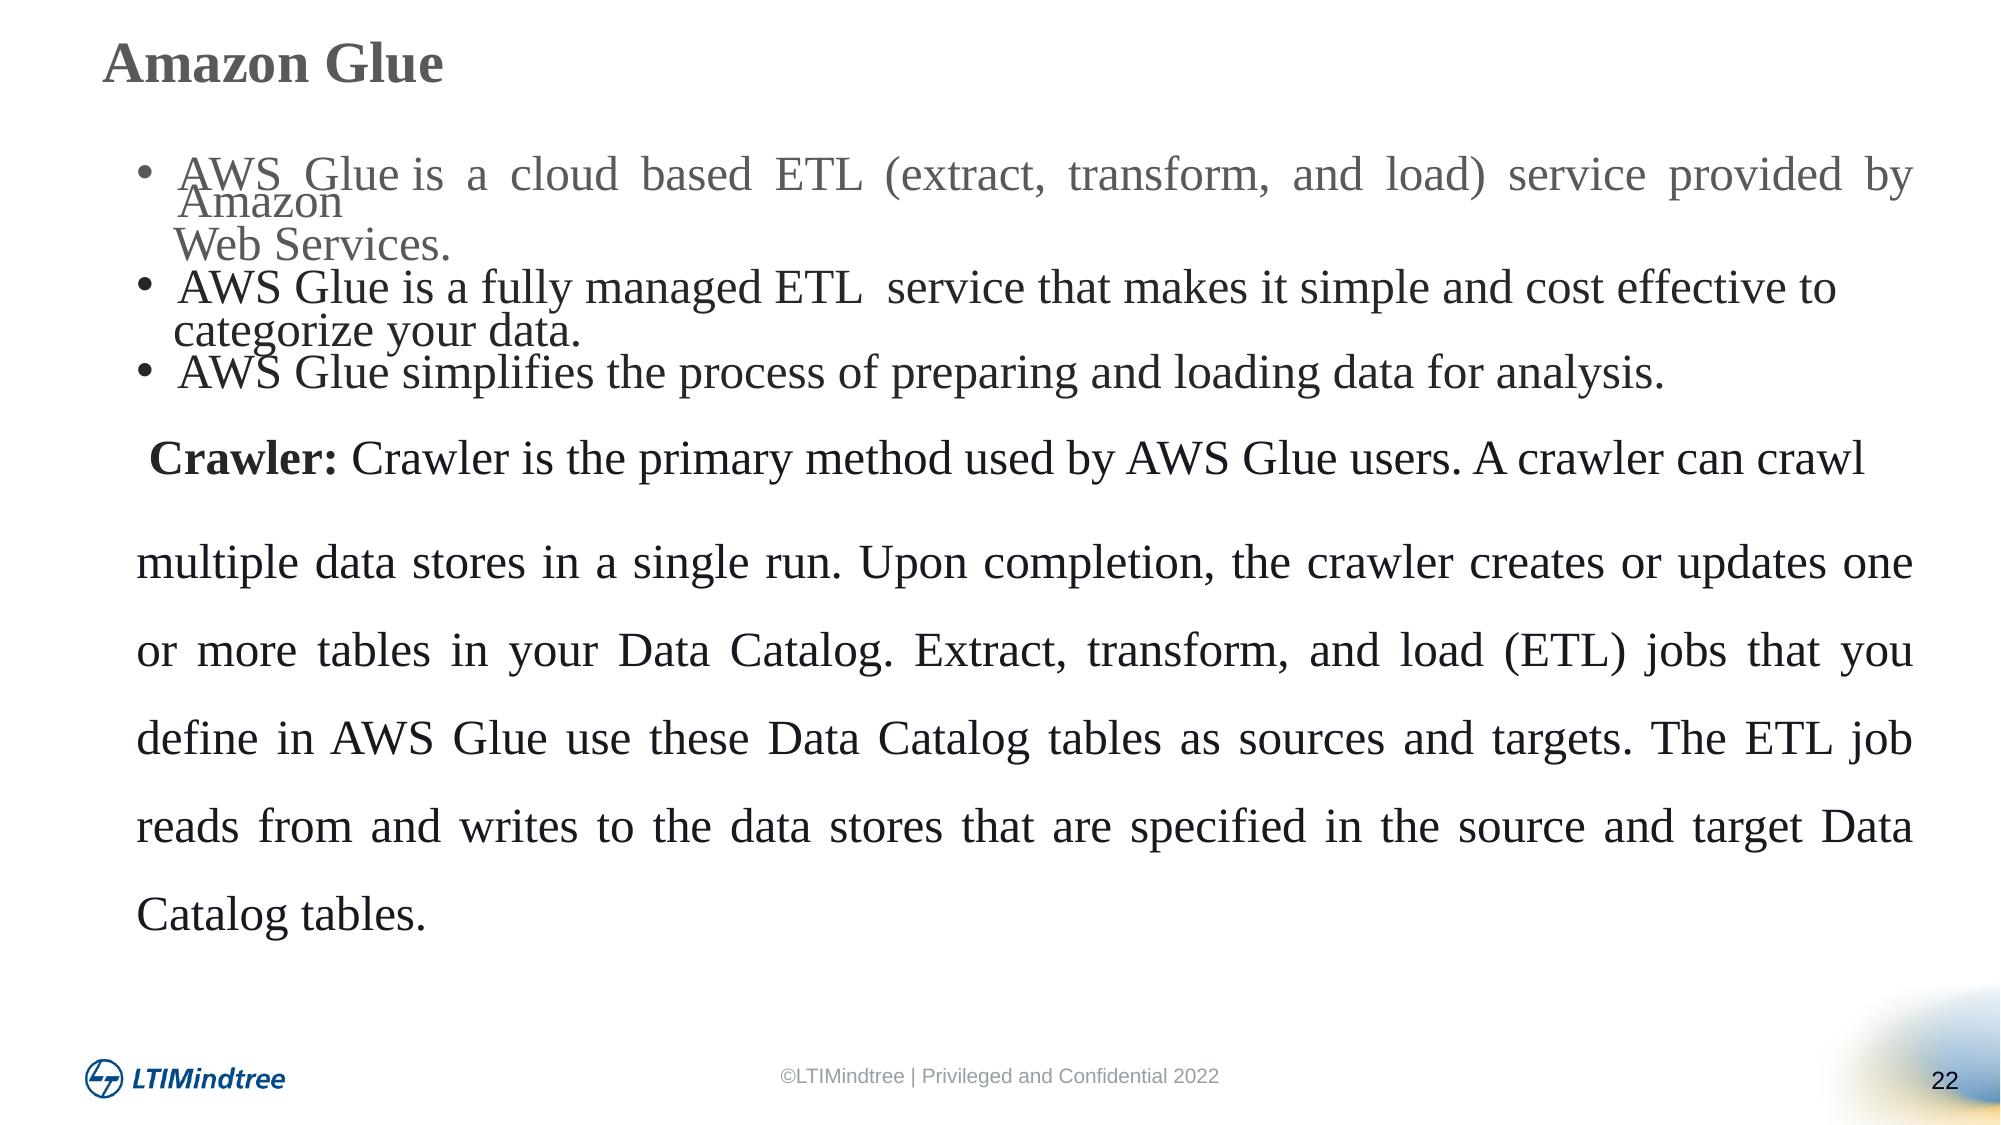

Amazon Glue

AWS Glue is a cloud based ETL (extract, transform, and load) service provided by Amazon
   Web Services.
AWS Glue is a fully managed ETL  service that makes it simple and cost effective to
   categorize your data.
AWS Glue simplifies the process of preparing and loading data for analysis.

 Crawler: Crawler is the primary method used by AWS Glue users. A crawler can crawl
multiple data stores in a single run. Upon completion, the crawler creates or updates one or more tables in your Data Catalog. Extract, transform, and load (ETL) jobs that you define in AWS Glue use these Data Catalog tables as sources and targets. The ETL job reads from and writes to the data stores that are specified in the source and target Data Catalog tables.